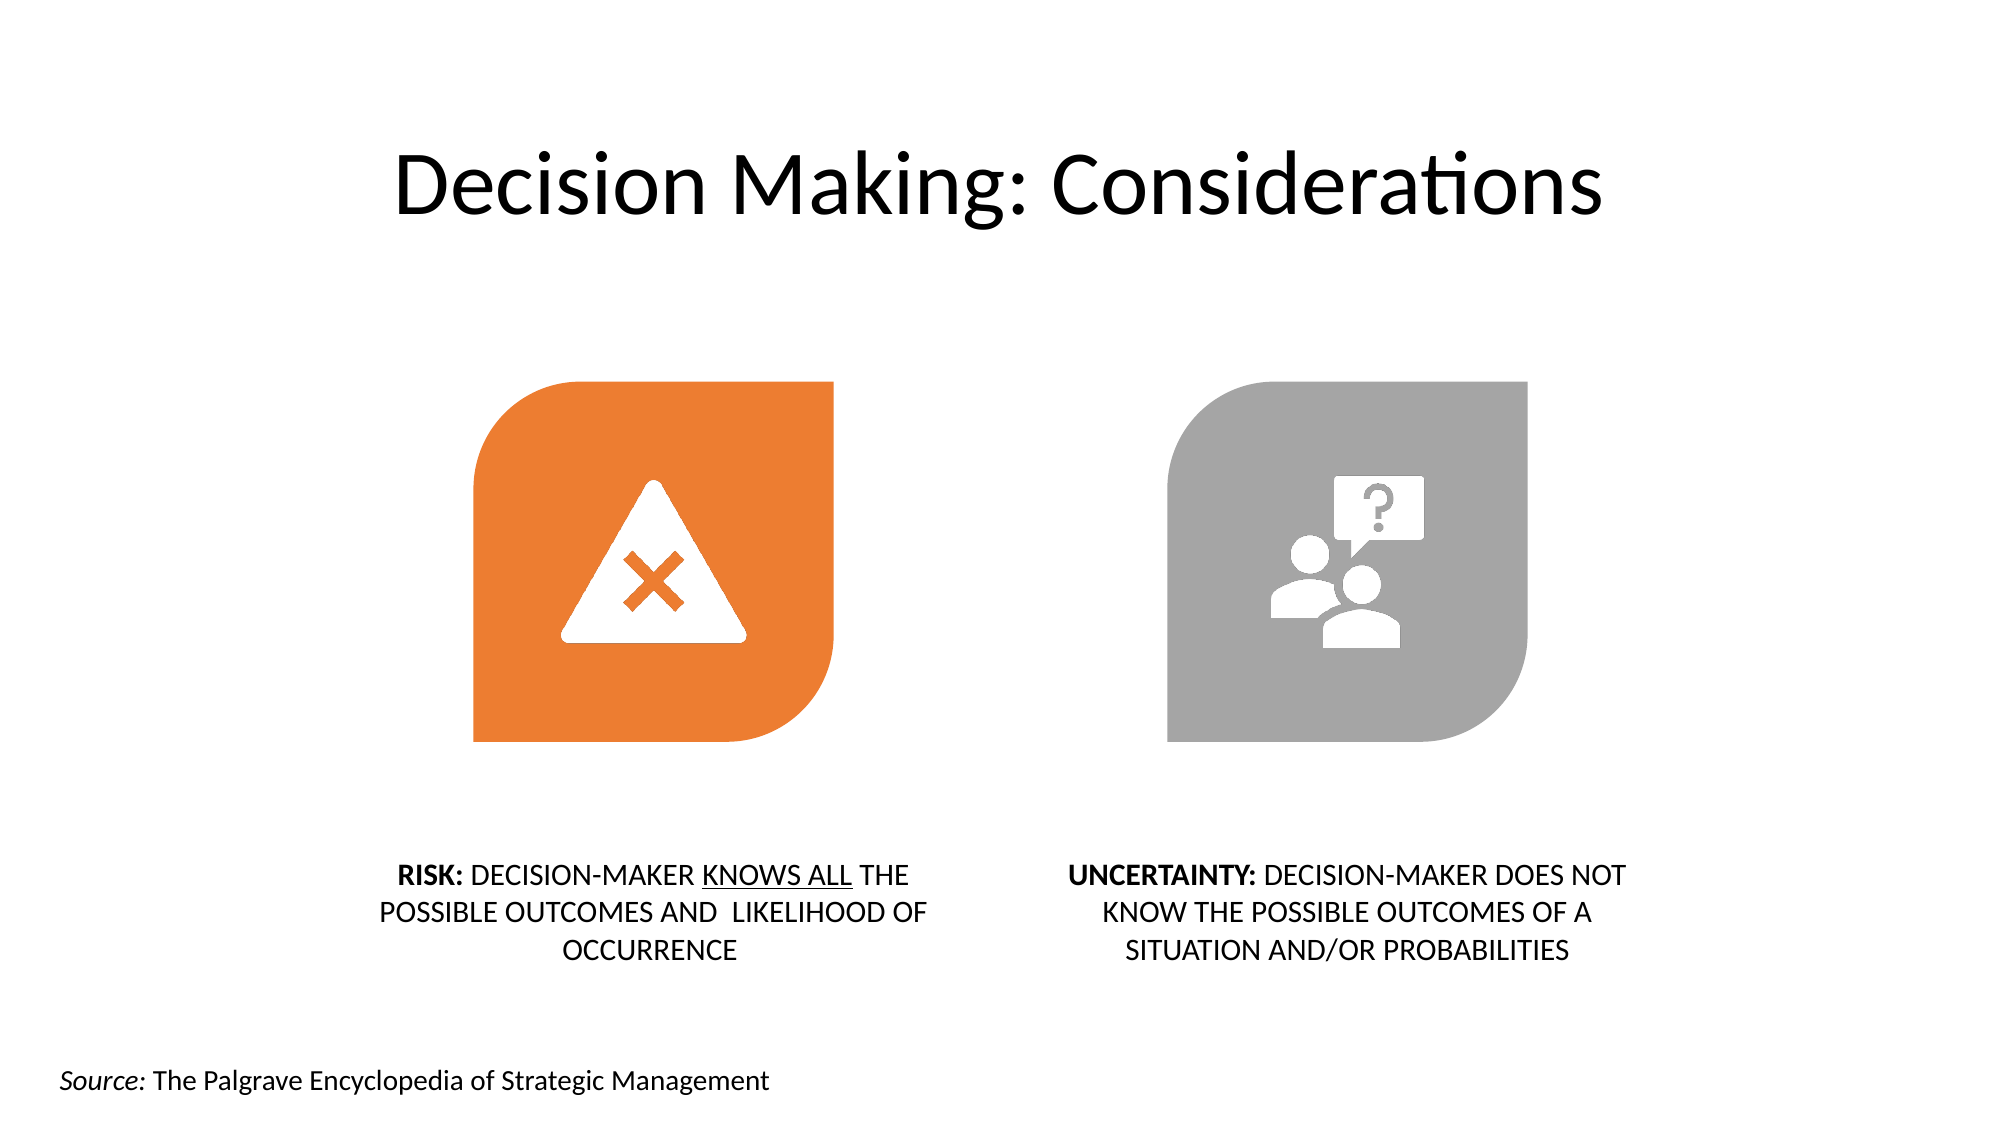

# Decision Making: Considerations
Risk: decision-maker knows all the possible outcomes and  likelihood of occurrence
Uncertainty: decision-maker does not know the possible outcomes of a situation and/or probabilities
Source: The Palgrave Encyclopedia of Strategic Management